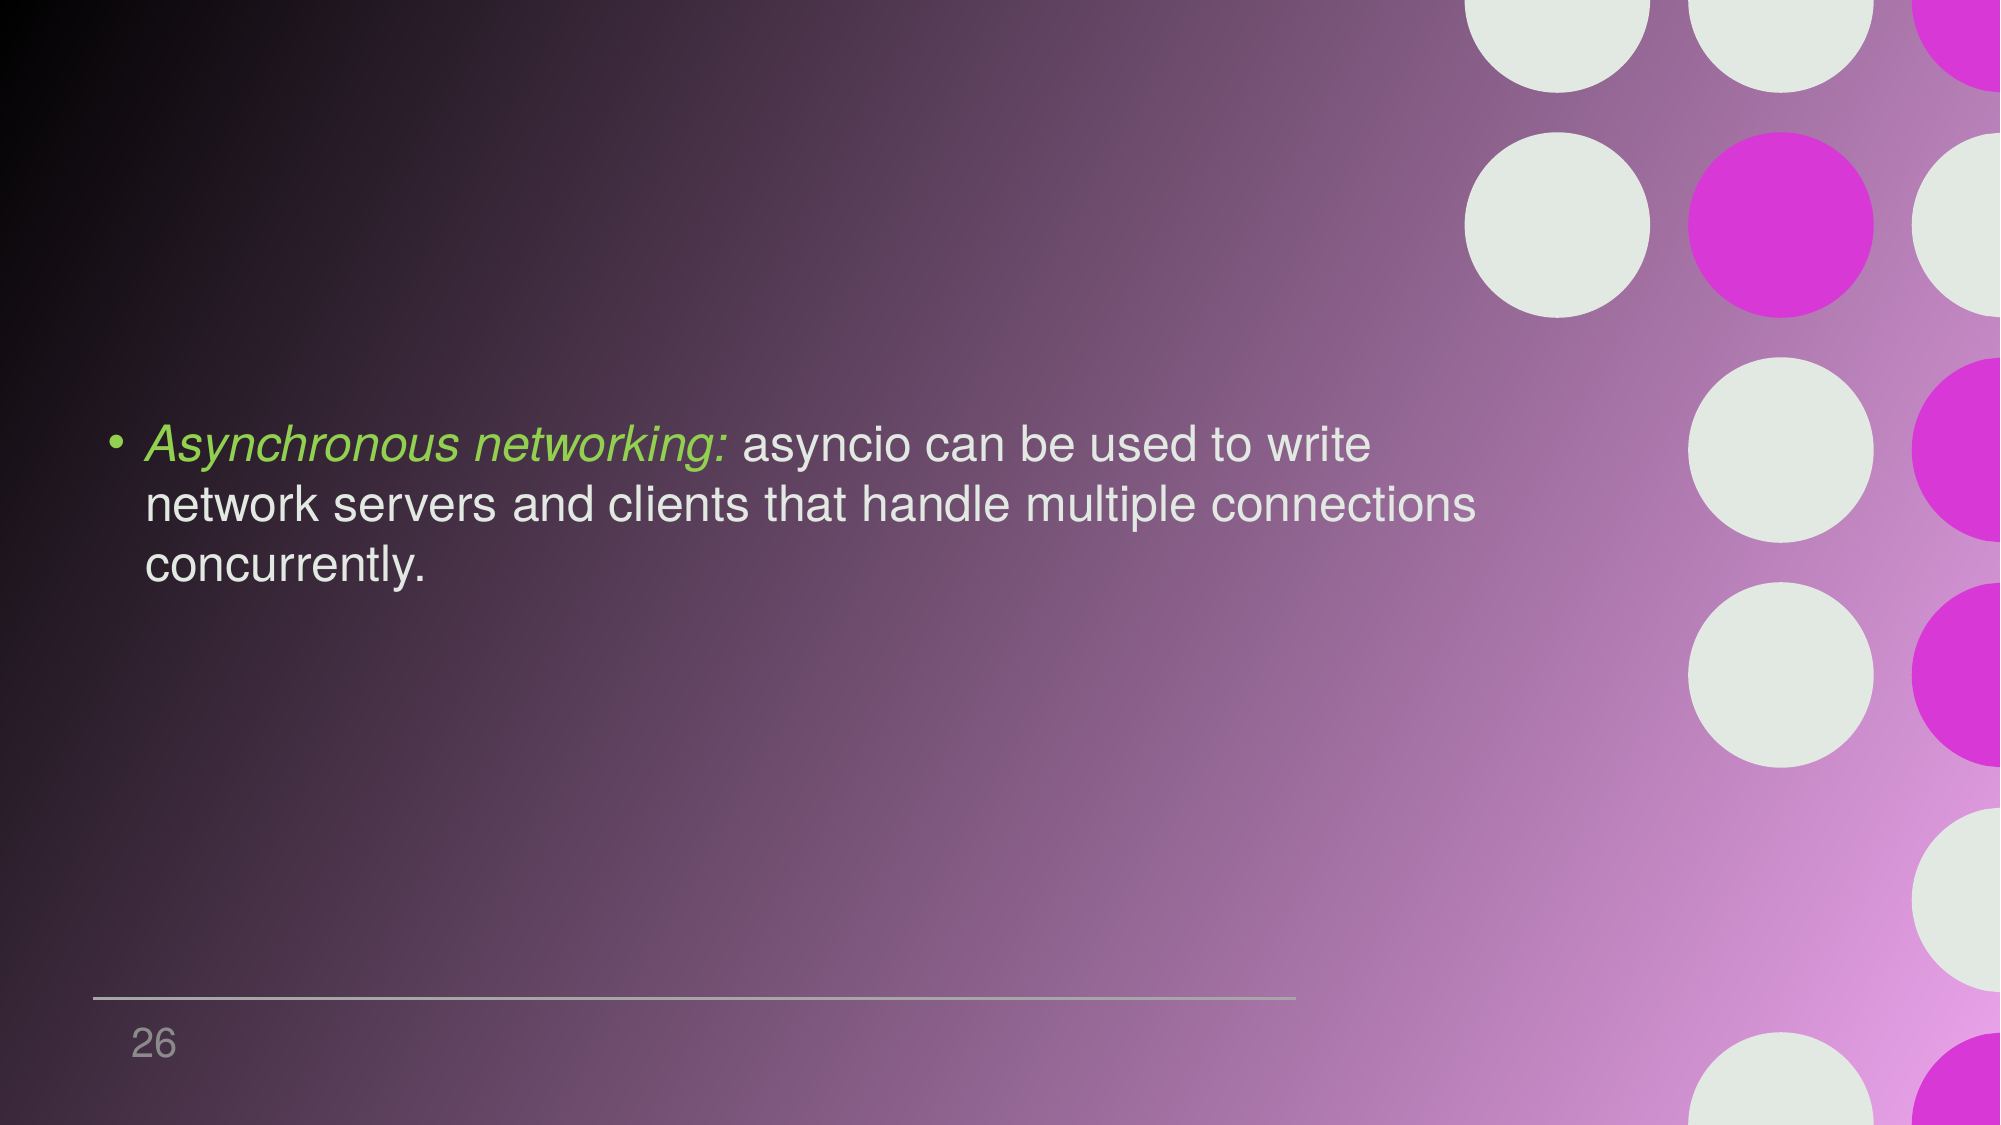

Asynchronous networking: asyncio can be used to write network servers and clients that handle multiple connections concurrently.

26